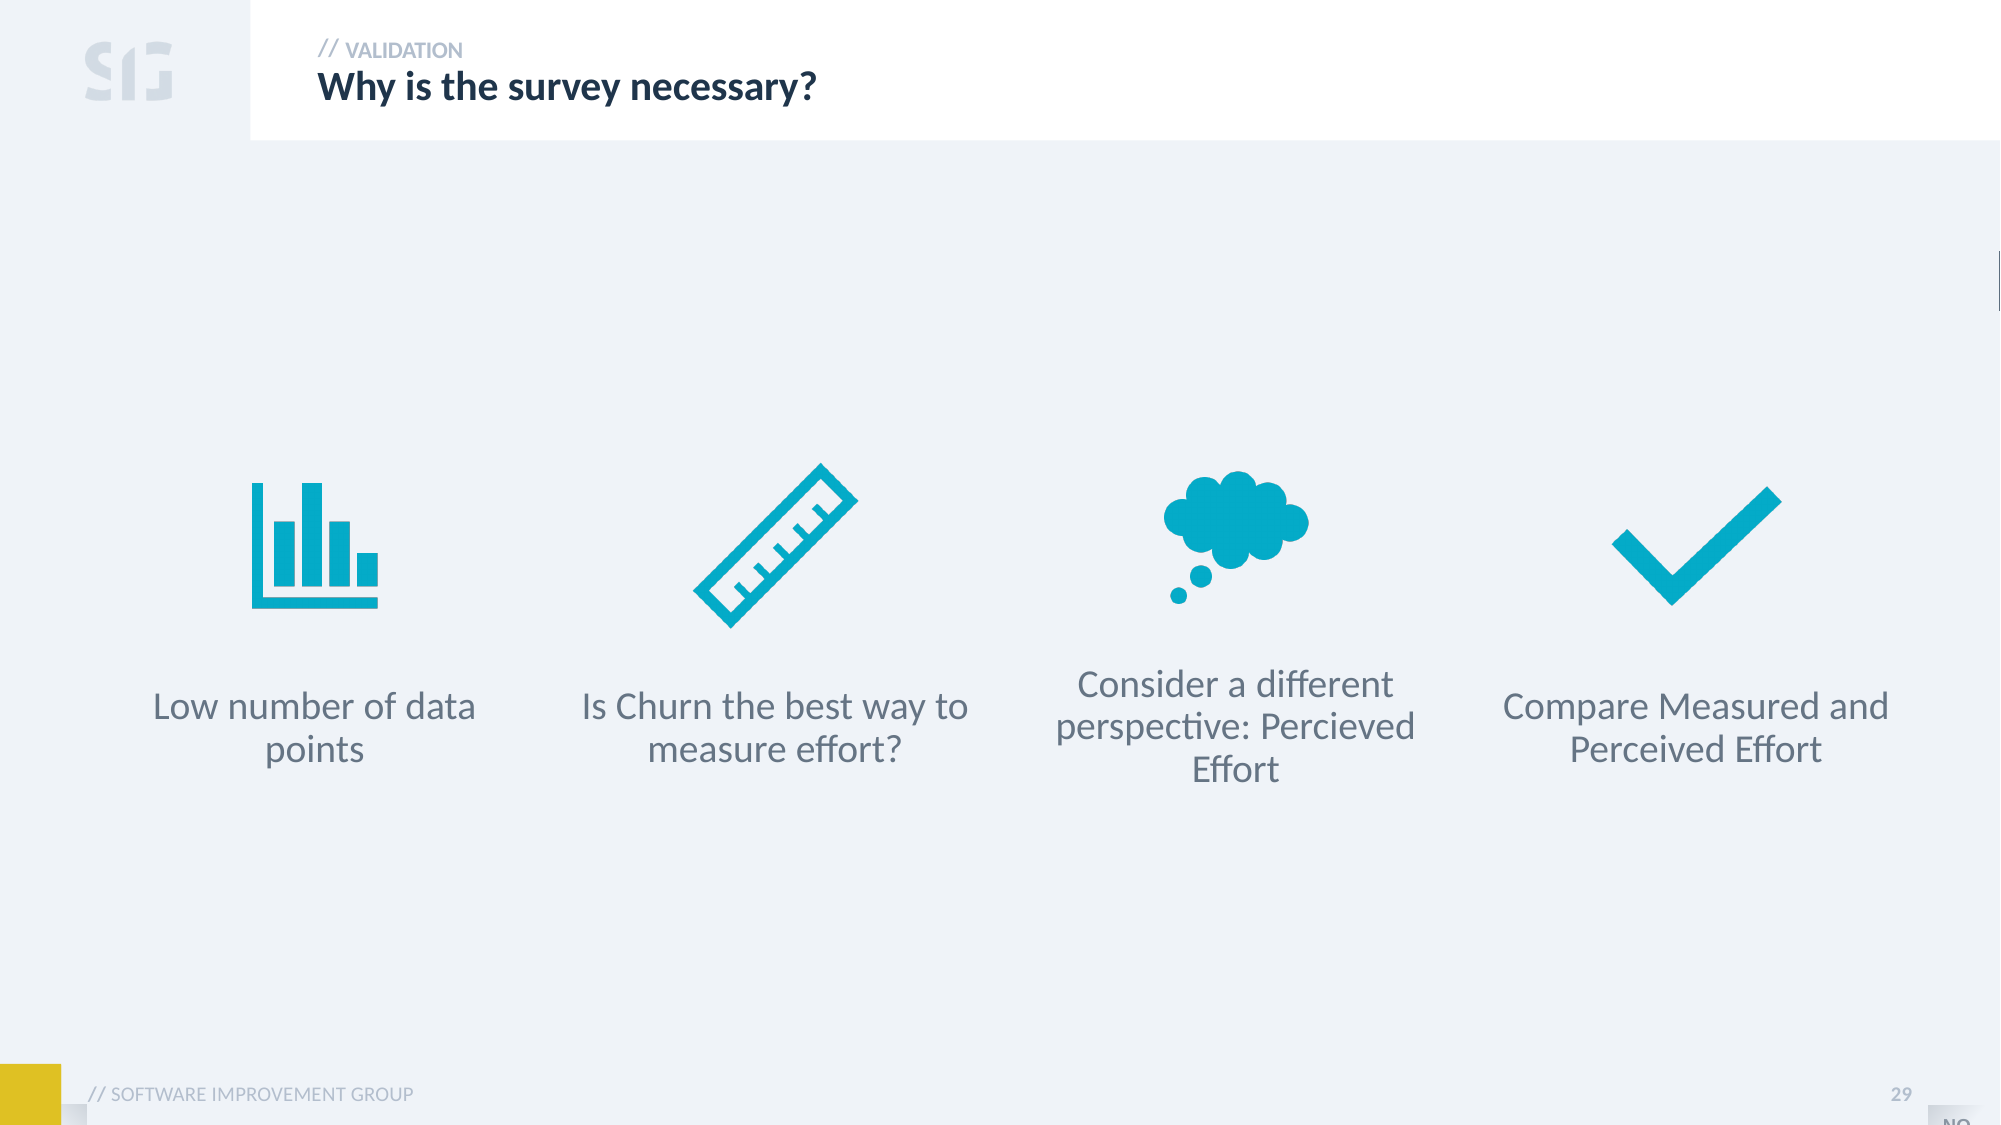

Validation
# Why is the survey necessary?
Low number of data points
Is Churn the best way to measure effort?
Consider a different perspective: Percieved Effort
Compare Measured and Perceived Effort
29